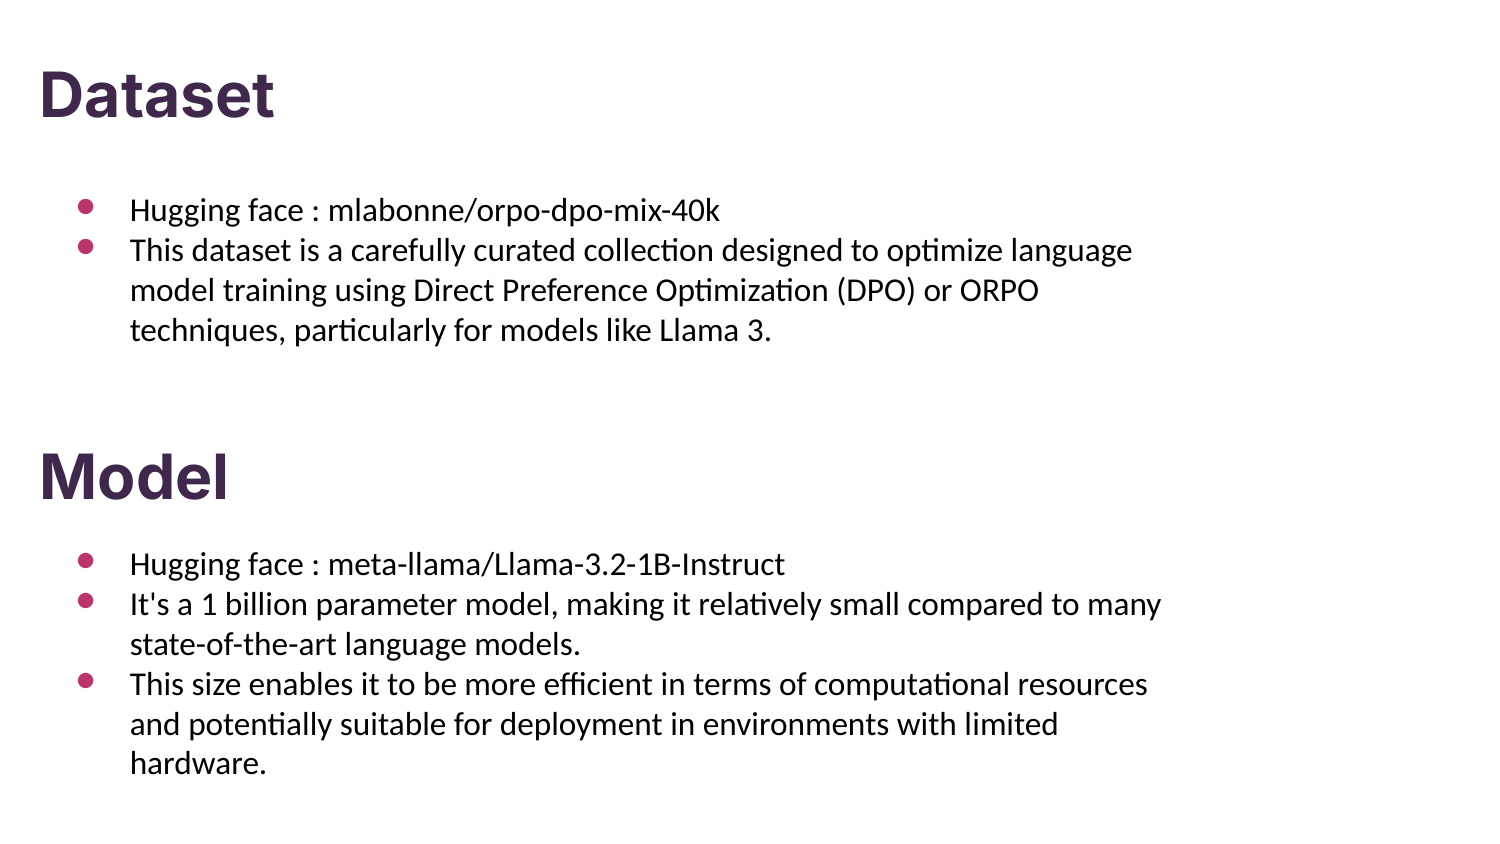

Dataset
Hugging face : mlabonne/orpo-dpo-mix-40k
This dataset is a carefully curated collection designed to optimize language model training using Direct Preference Optimization (DPO) or ORPO techniques, particularly for models like Llama 3.
Model

Hugging face : meta-llama/Llama-3.2-1B-Instruct
It's a 1 billion parameter model, making it relatively small compared to many state-of-the-art language models.
This size enables it to be more efficient in terms of computational resources and potentially suitable for deployment in environments with limited hardware.